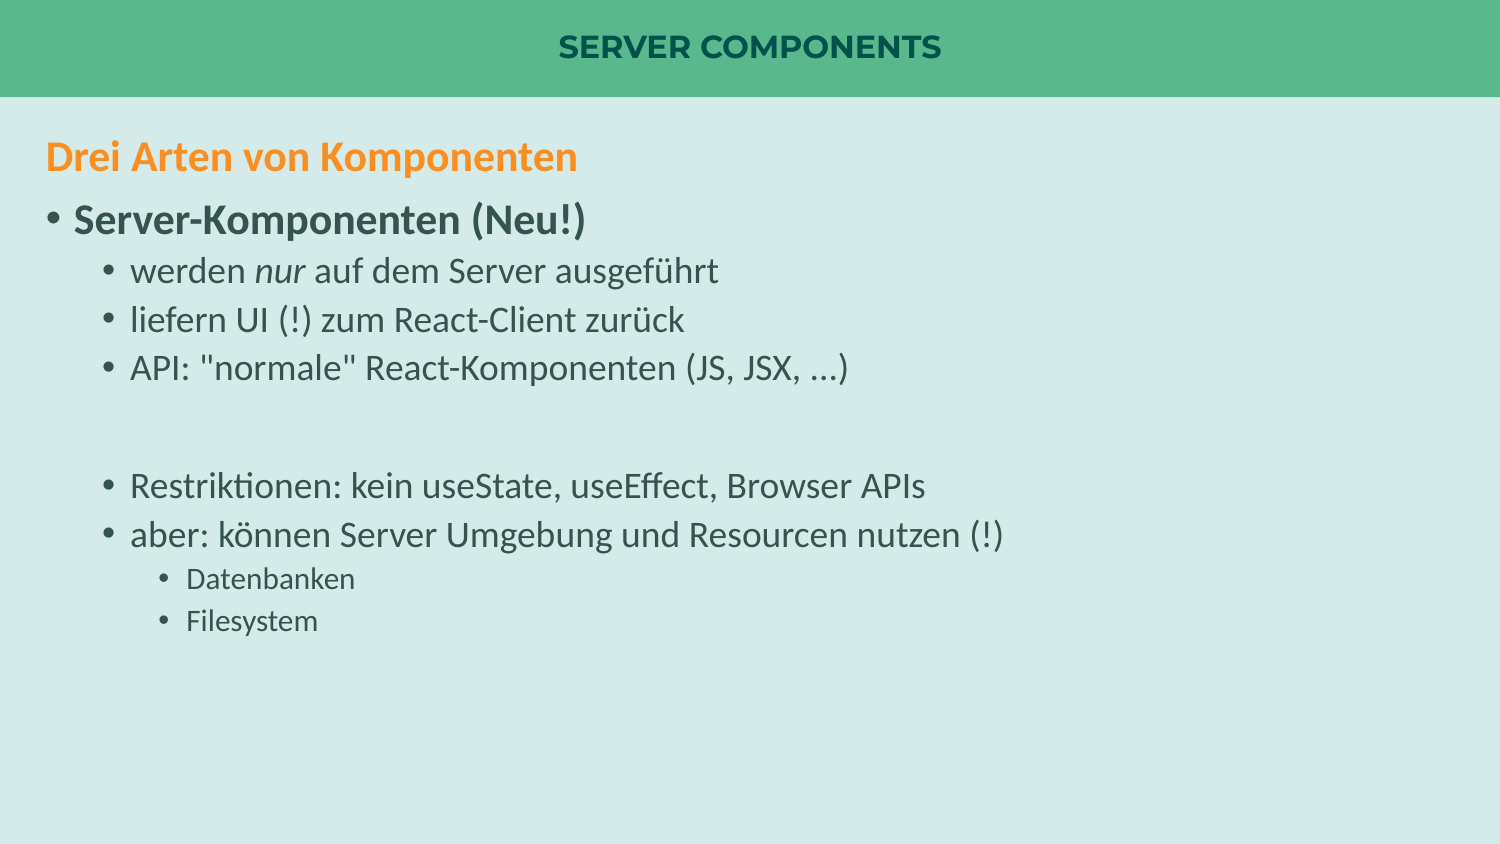

# Server Components
Drei Arten von Komponenten
Server-Komponenten (Neu!)
werden nur auf dem Server ausgeführt
liefern UI (!) zum React-Client zurück
API: "normale" React-Komponenten (JS, JSX, ...)

Restriktionen: kein useState, useEffect, Browser APIs
aber: können Server Umgebung und Resourcen nutzen (!)
Datenbanken
Filesystem